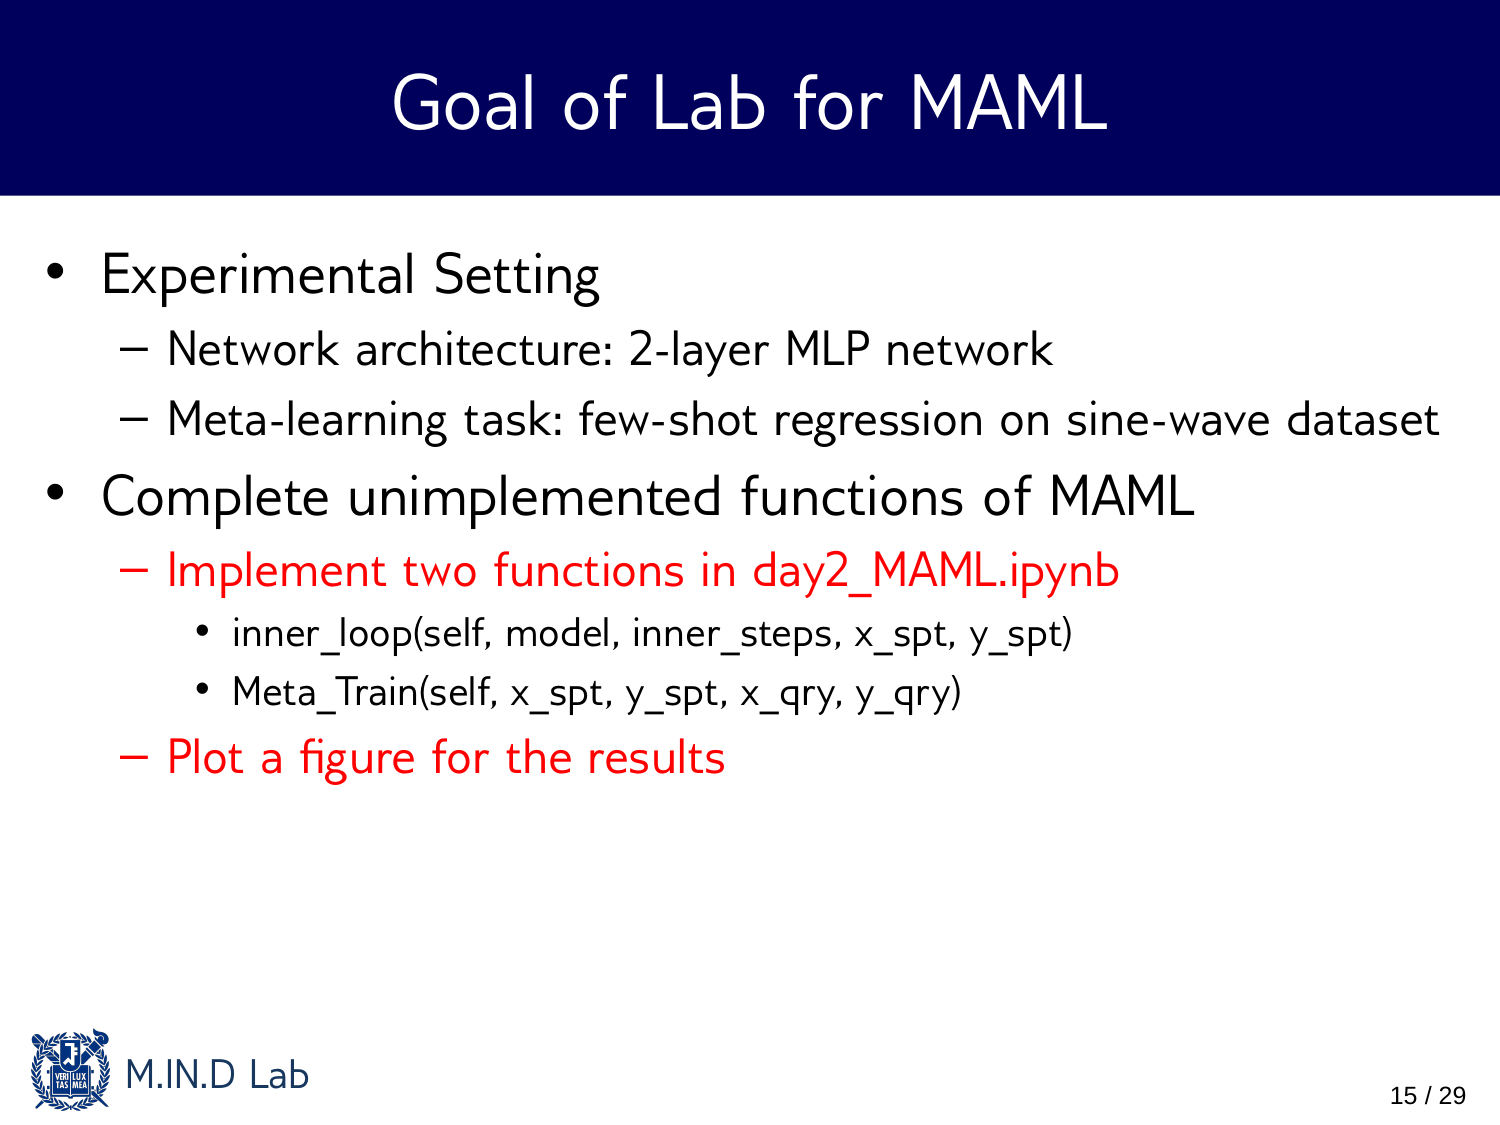

# Goal of Lab for MAML
Experimental Setting
Network architecture: 2-layer MLP network
Meta-learning task: few-shot regression on sine-wave dataset
Complete unimplemented functions of MAML
Implement two functions in day2_MAML.ipynb
inner_loop(self, model, inner_steps, x_spt, y_spt)
Meta_Train(self, x_spt, y_spt, x_qry, y_qry)
Plot a figure for the results
15 / 29